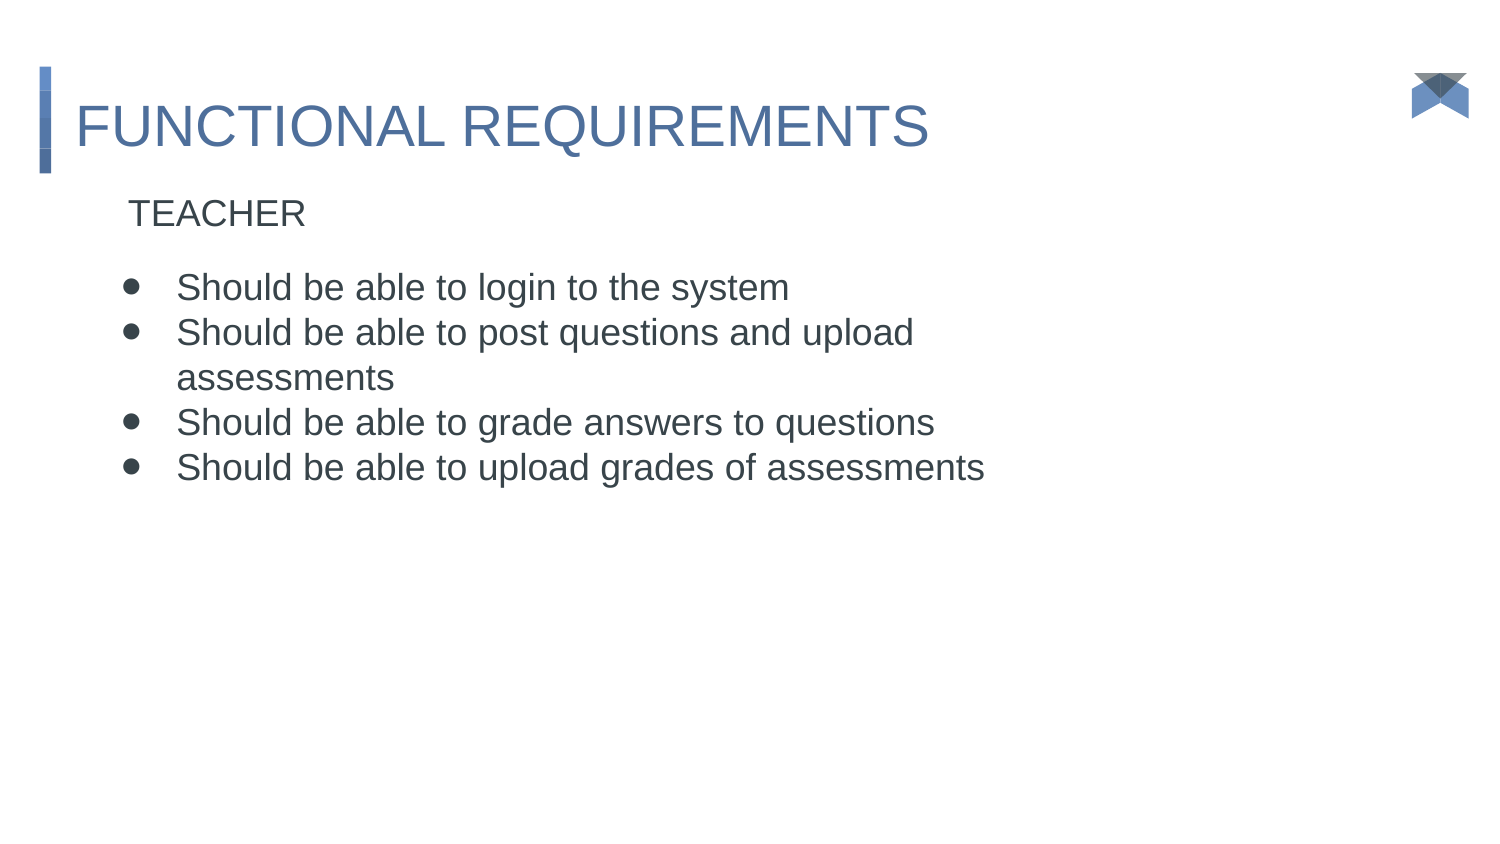

# FUNCTIONAL REQUIREMENTS
TEACHER
Should be able to login to the system
Should be able to post questions and upload assessments
Should be able to grade answers to questions
Should be able to upload grades of assessments